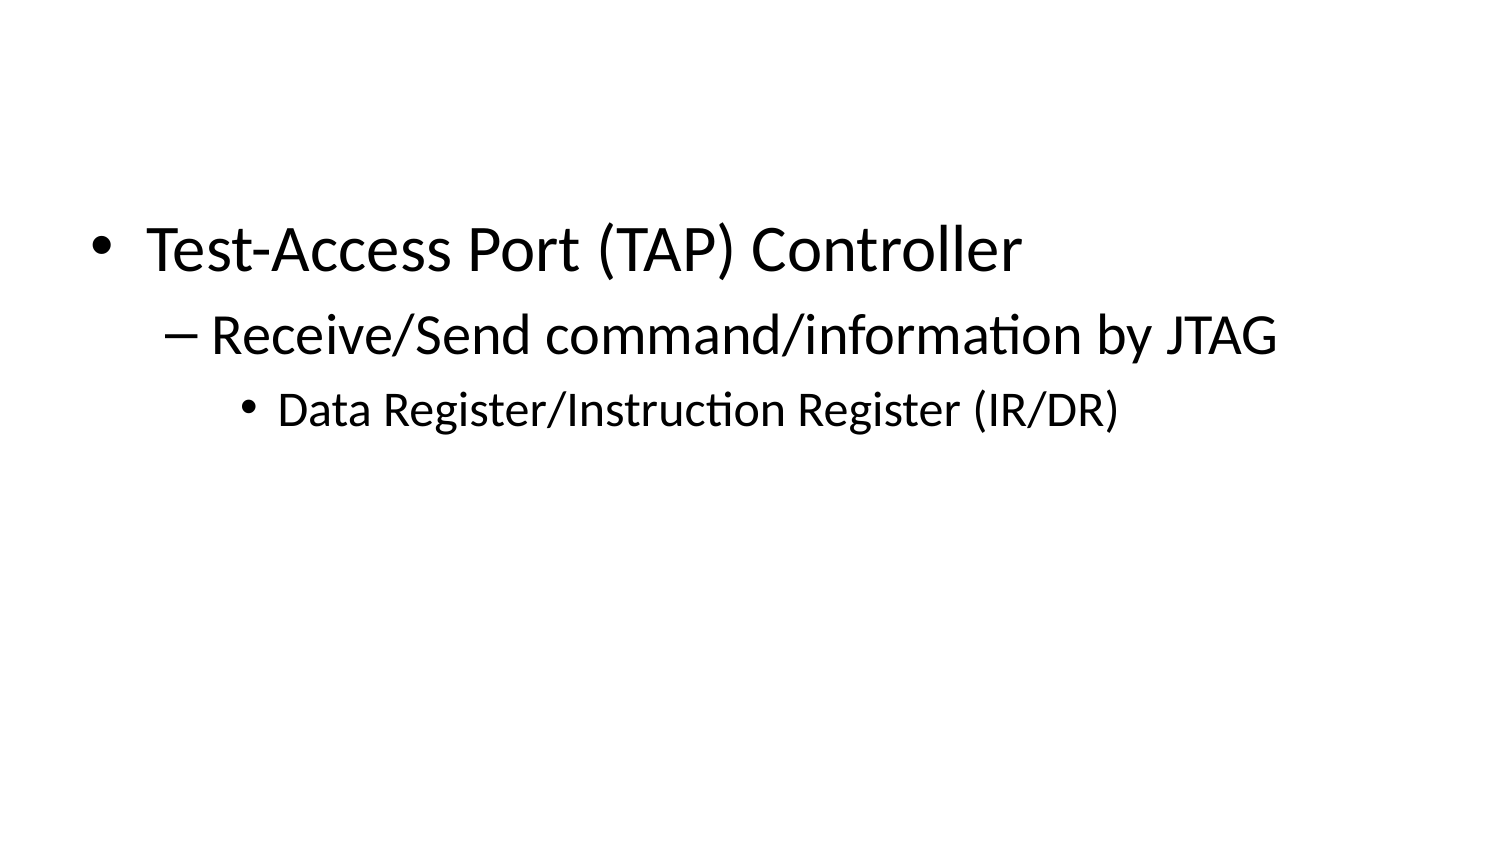

#
Test-Access Port (TAP) Controller
Receive/Send command/information by JTAG
Data Register/Instruction Register (IR/DR)